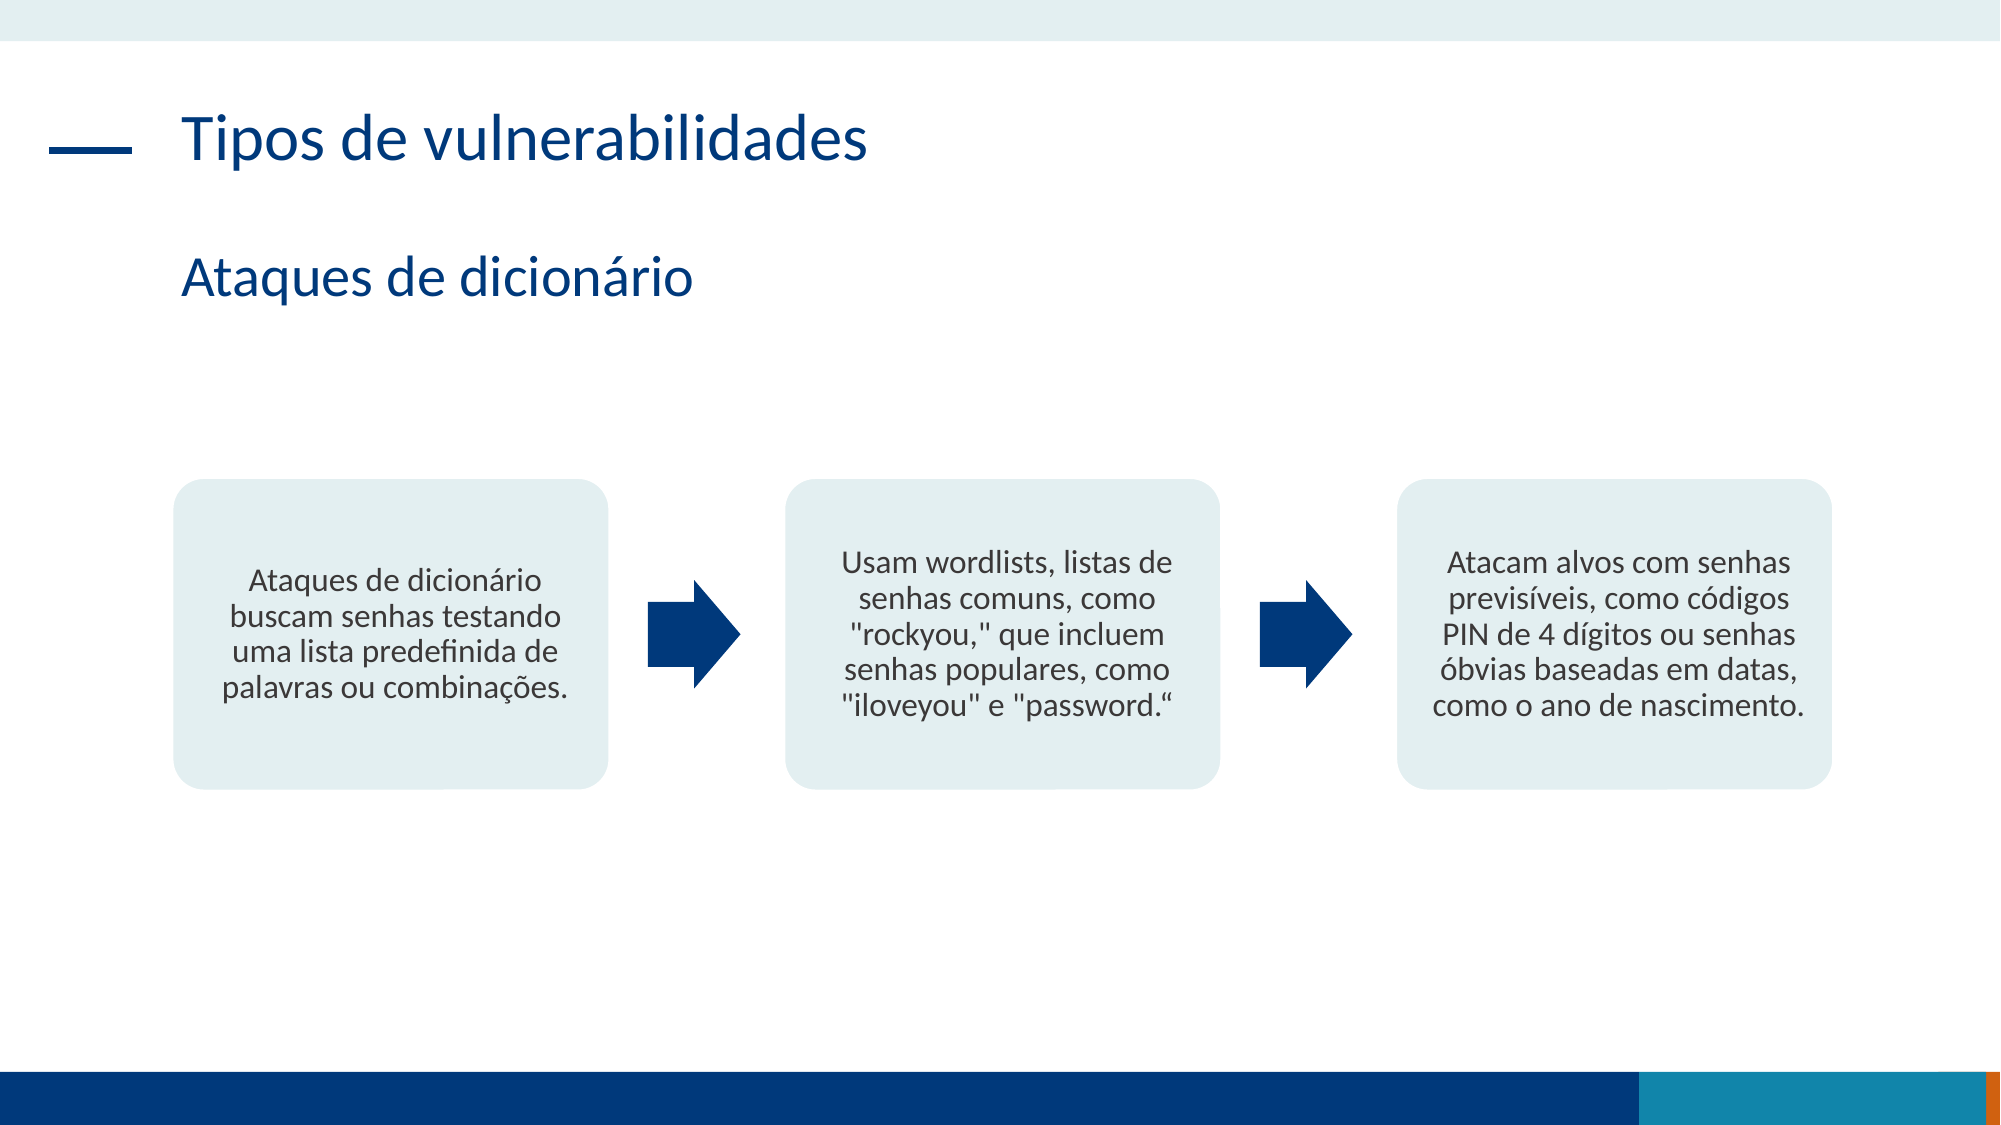

Tipos de vulnerabilidades

Ataques de dicionário

Ataques de dicionário buscam senhas testando uma lista predefinida de palavras ou combinações.

Usam wordlists, listas de senhas comuns, como "rockyou," que incluem senhas populares, como "iloveyou" e "password.“

Atacam alvos com senhas previsíveis, como códigos PIN de 4 dígitos ou senhas óbvias baseadas em datas, como o ano de nascimento.